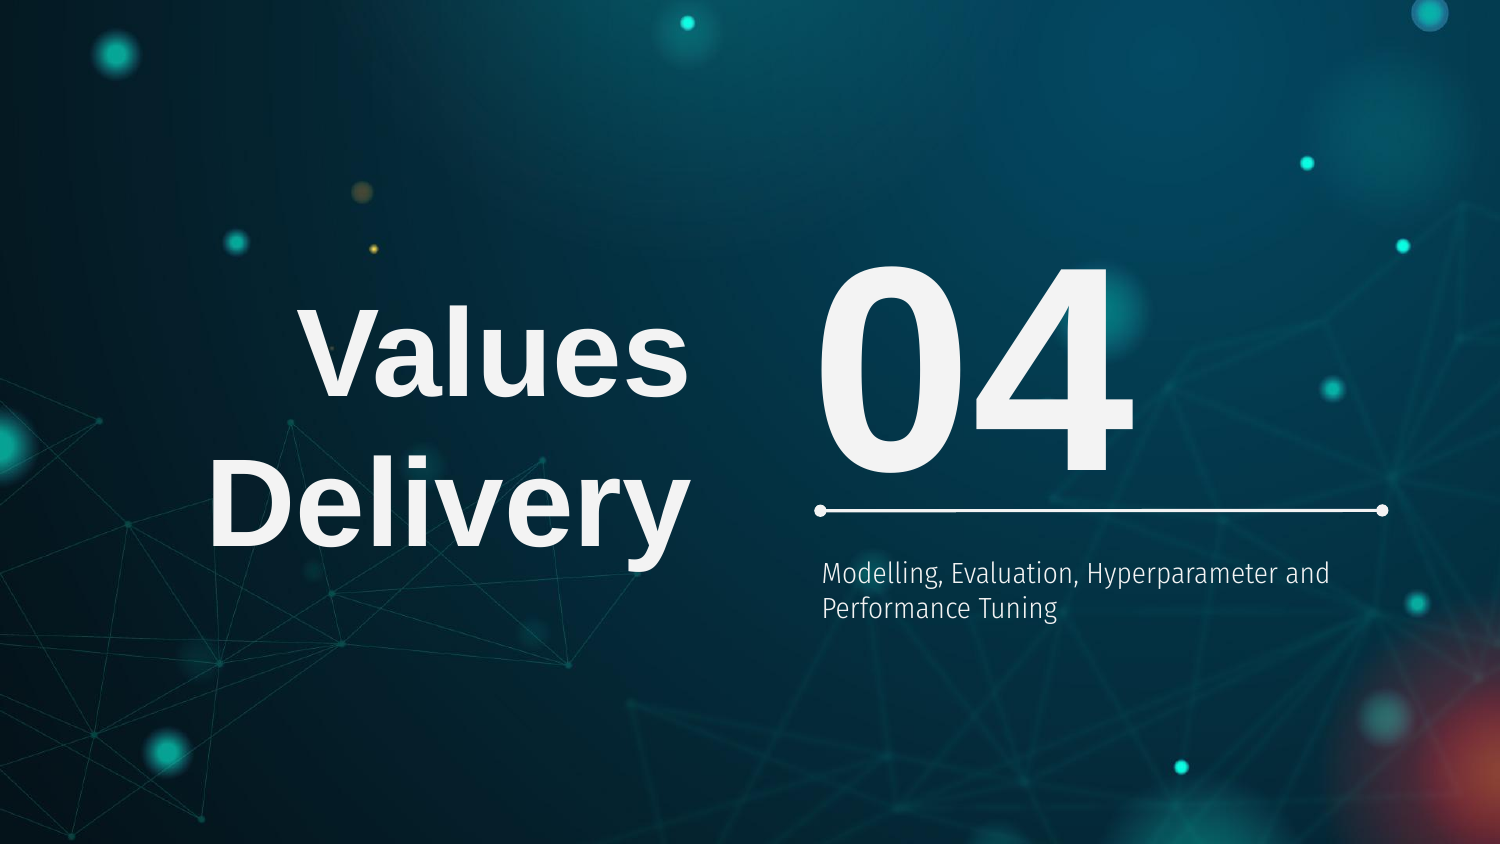

# Values Delivery
04
Modelling, Evaluation, Hyperparameter and Performance Tuning